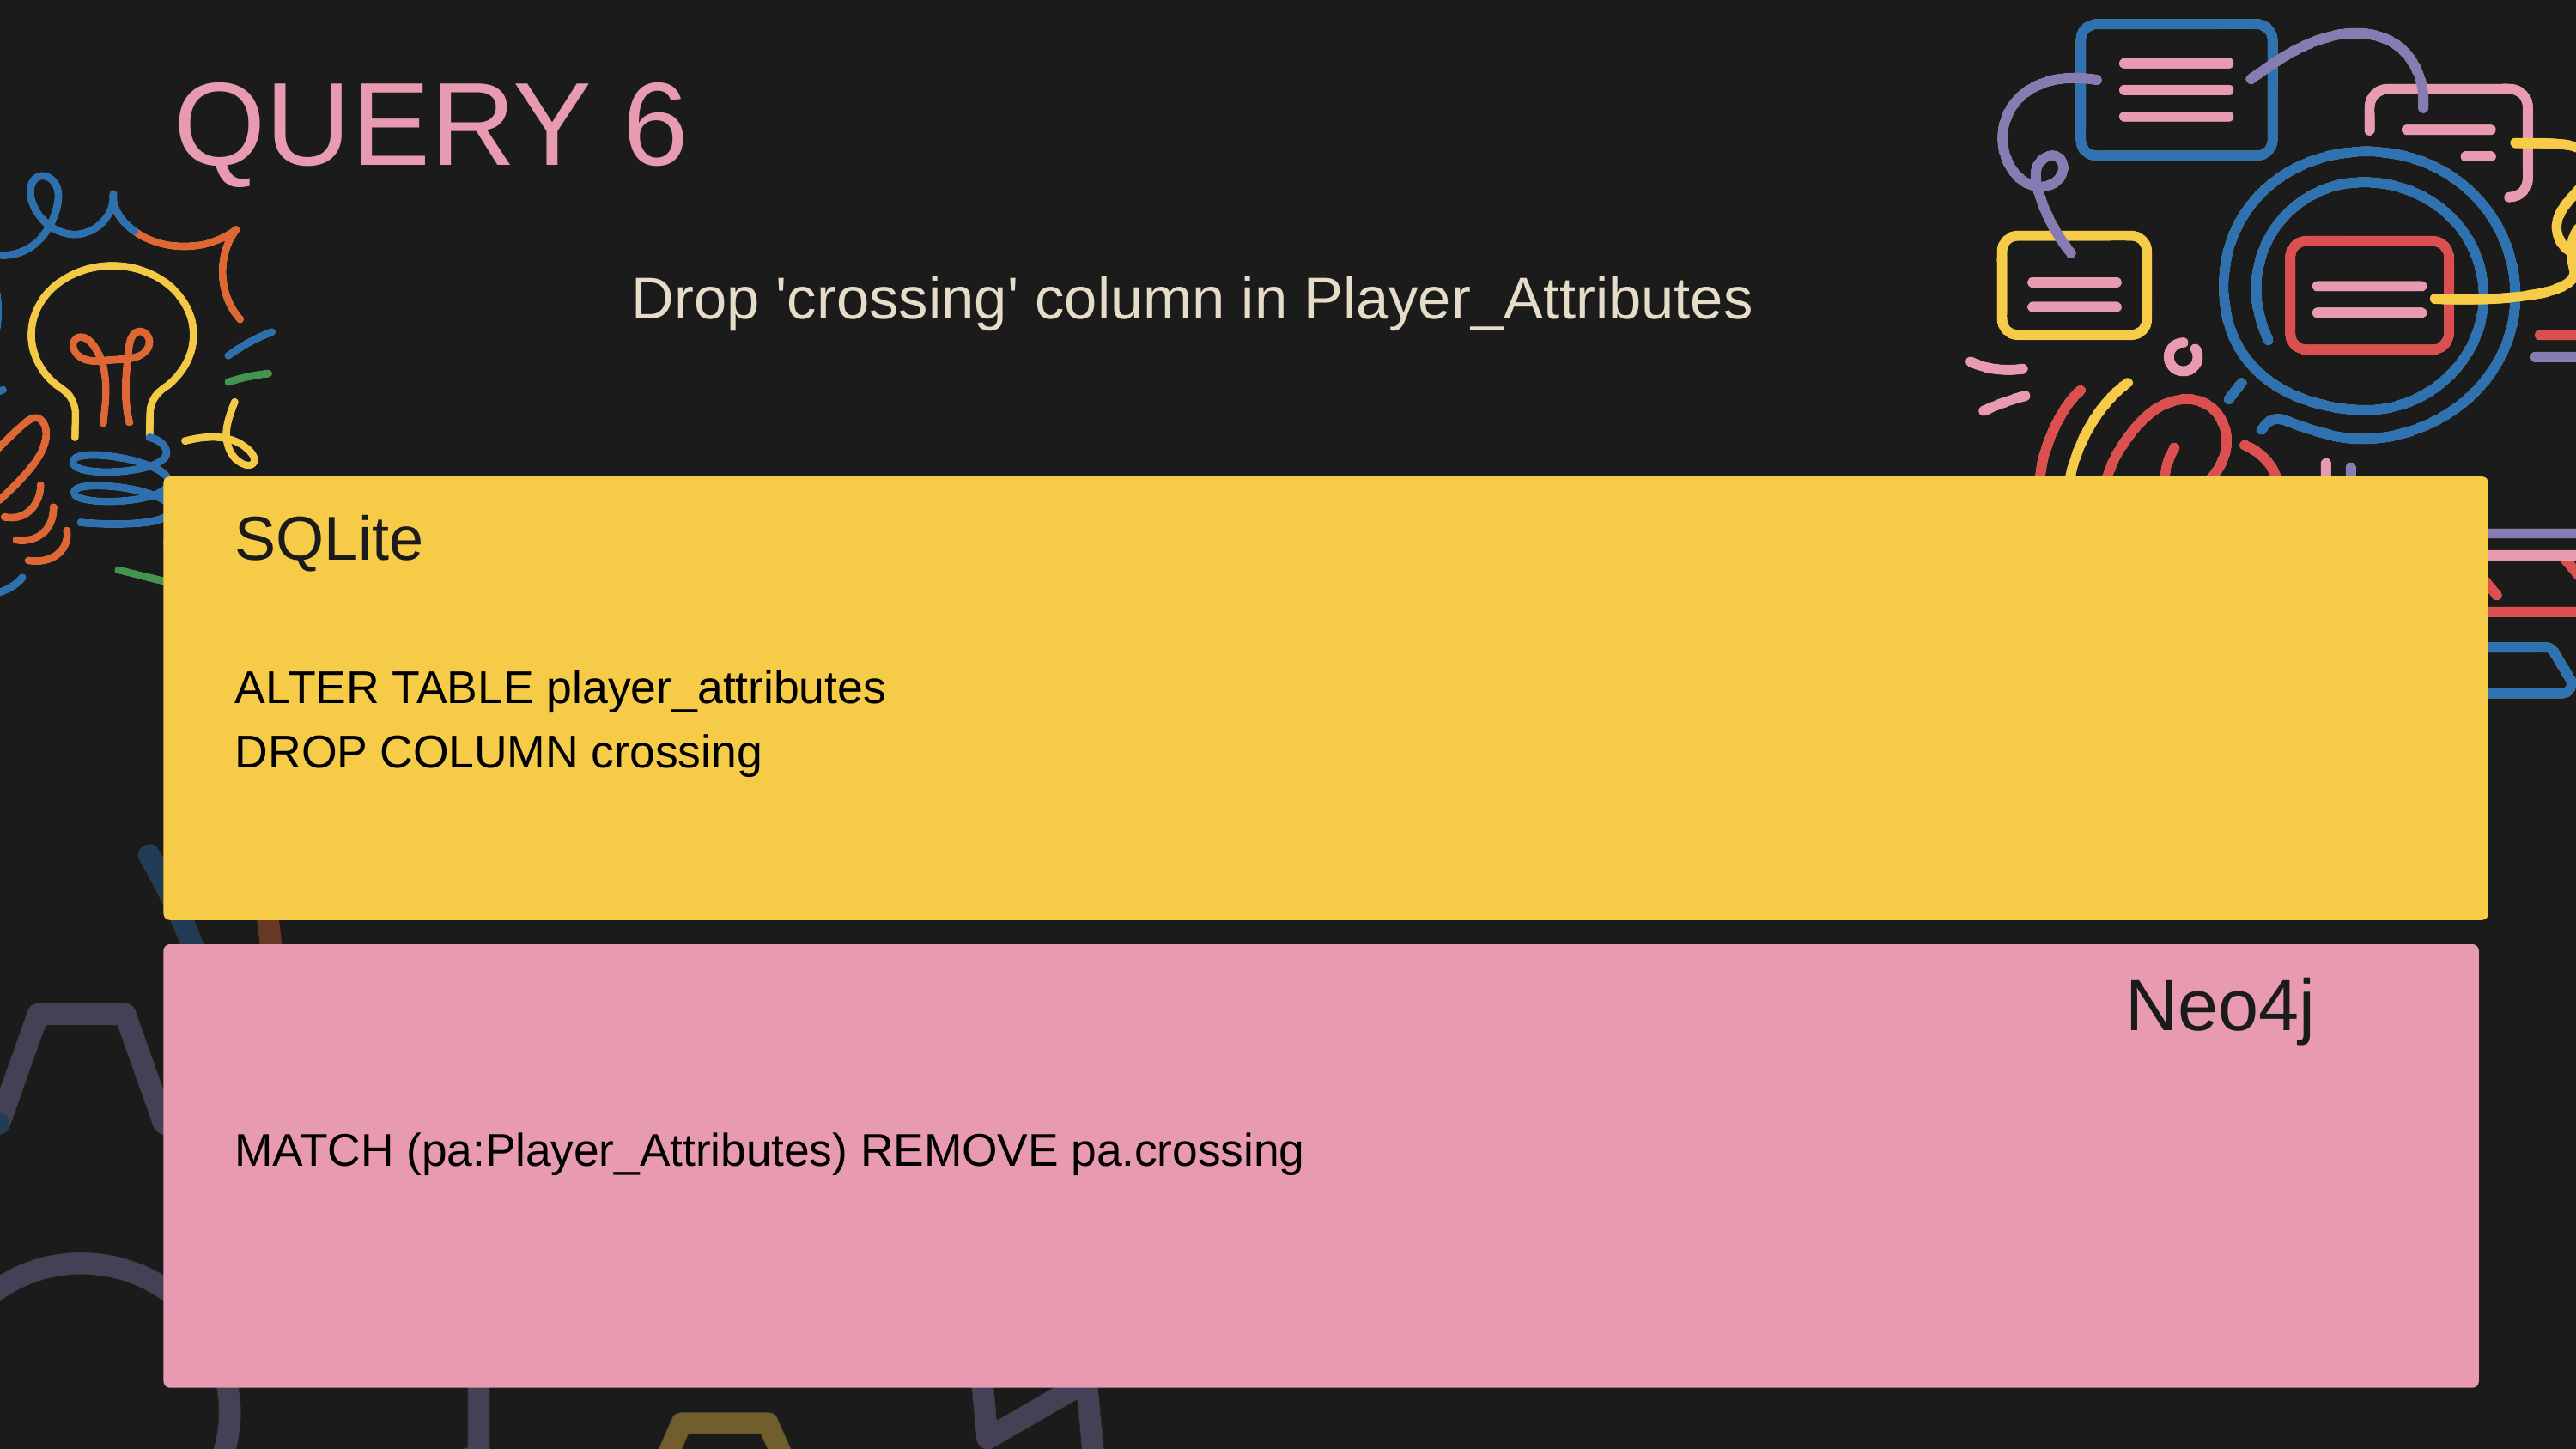

QUERY 6

Drop 'crossing' column in Player_Attributes

SQLite
ALTER TABLE player_attributes
DROP COLUMN crossing

Neo4j
MATCH (pa:Player_Attributes) REMOVE pa.crossing